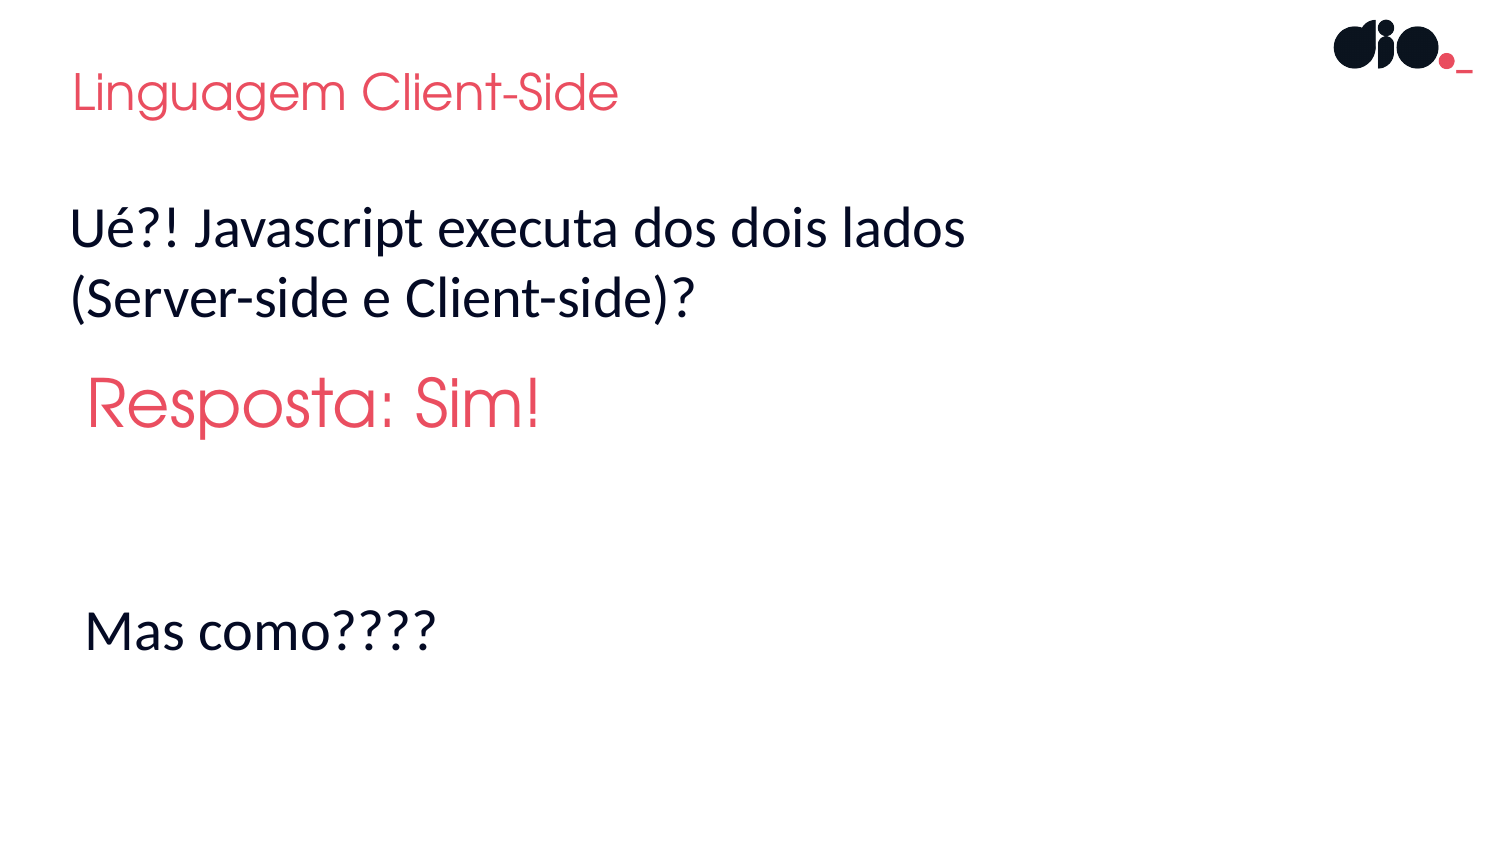

Linguagem Client-Side
Ué?! Javascript executa dos dois lados
(Server-side e Client-side)?
Resposta: Sim!
Mas como????